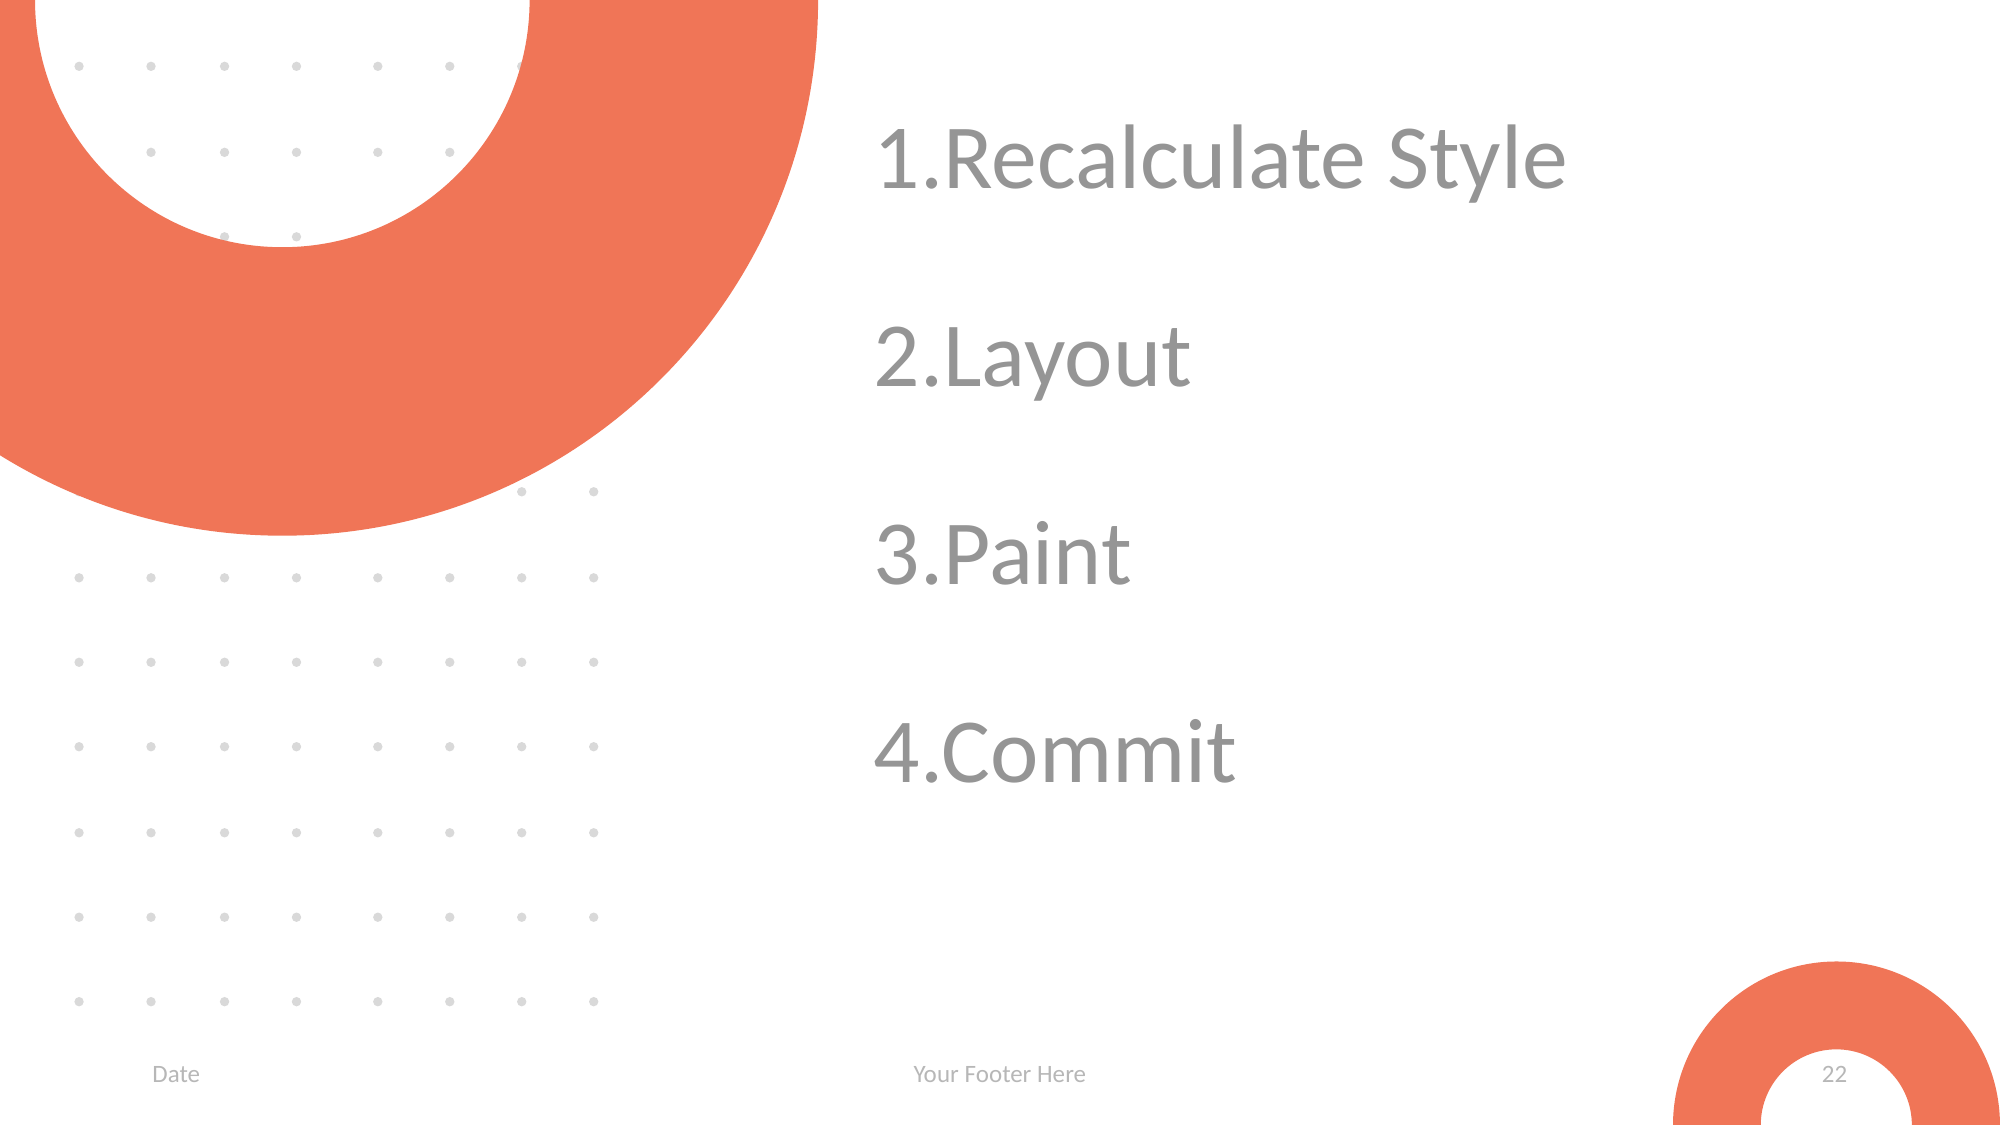

# 1.Recalculate Style 2.Layout 3.Paint 4.Commit
Date
Your Footer Here
22